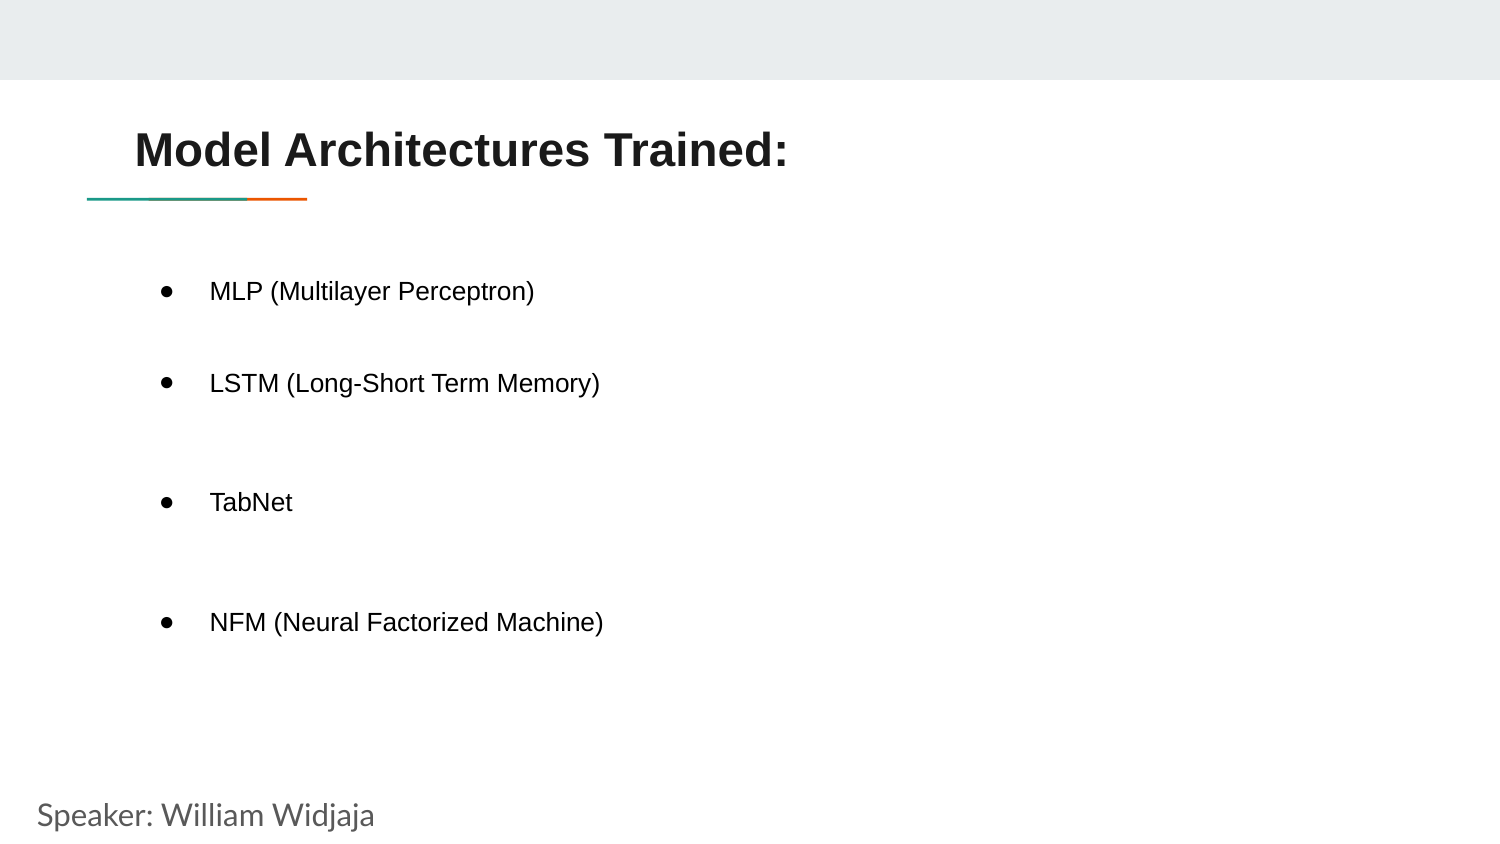

# Model Architectures Trained:
MLP (Multilayer Perceptron)
LSTM (Long-Short Term Memory)
TabNet
NFM (Neural Factorized Machine)

Speaker: William Widjaja